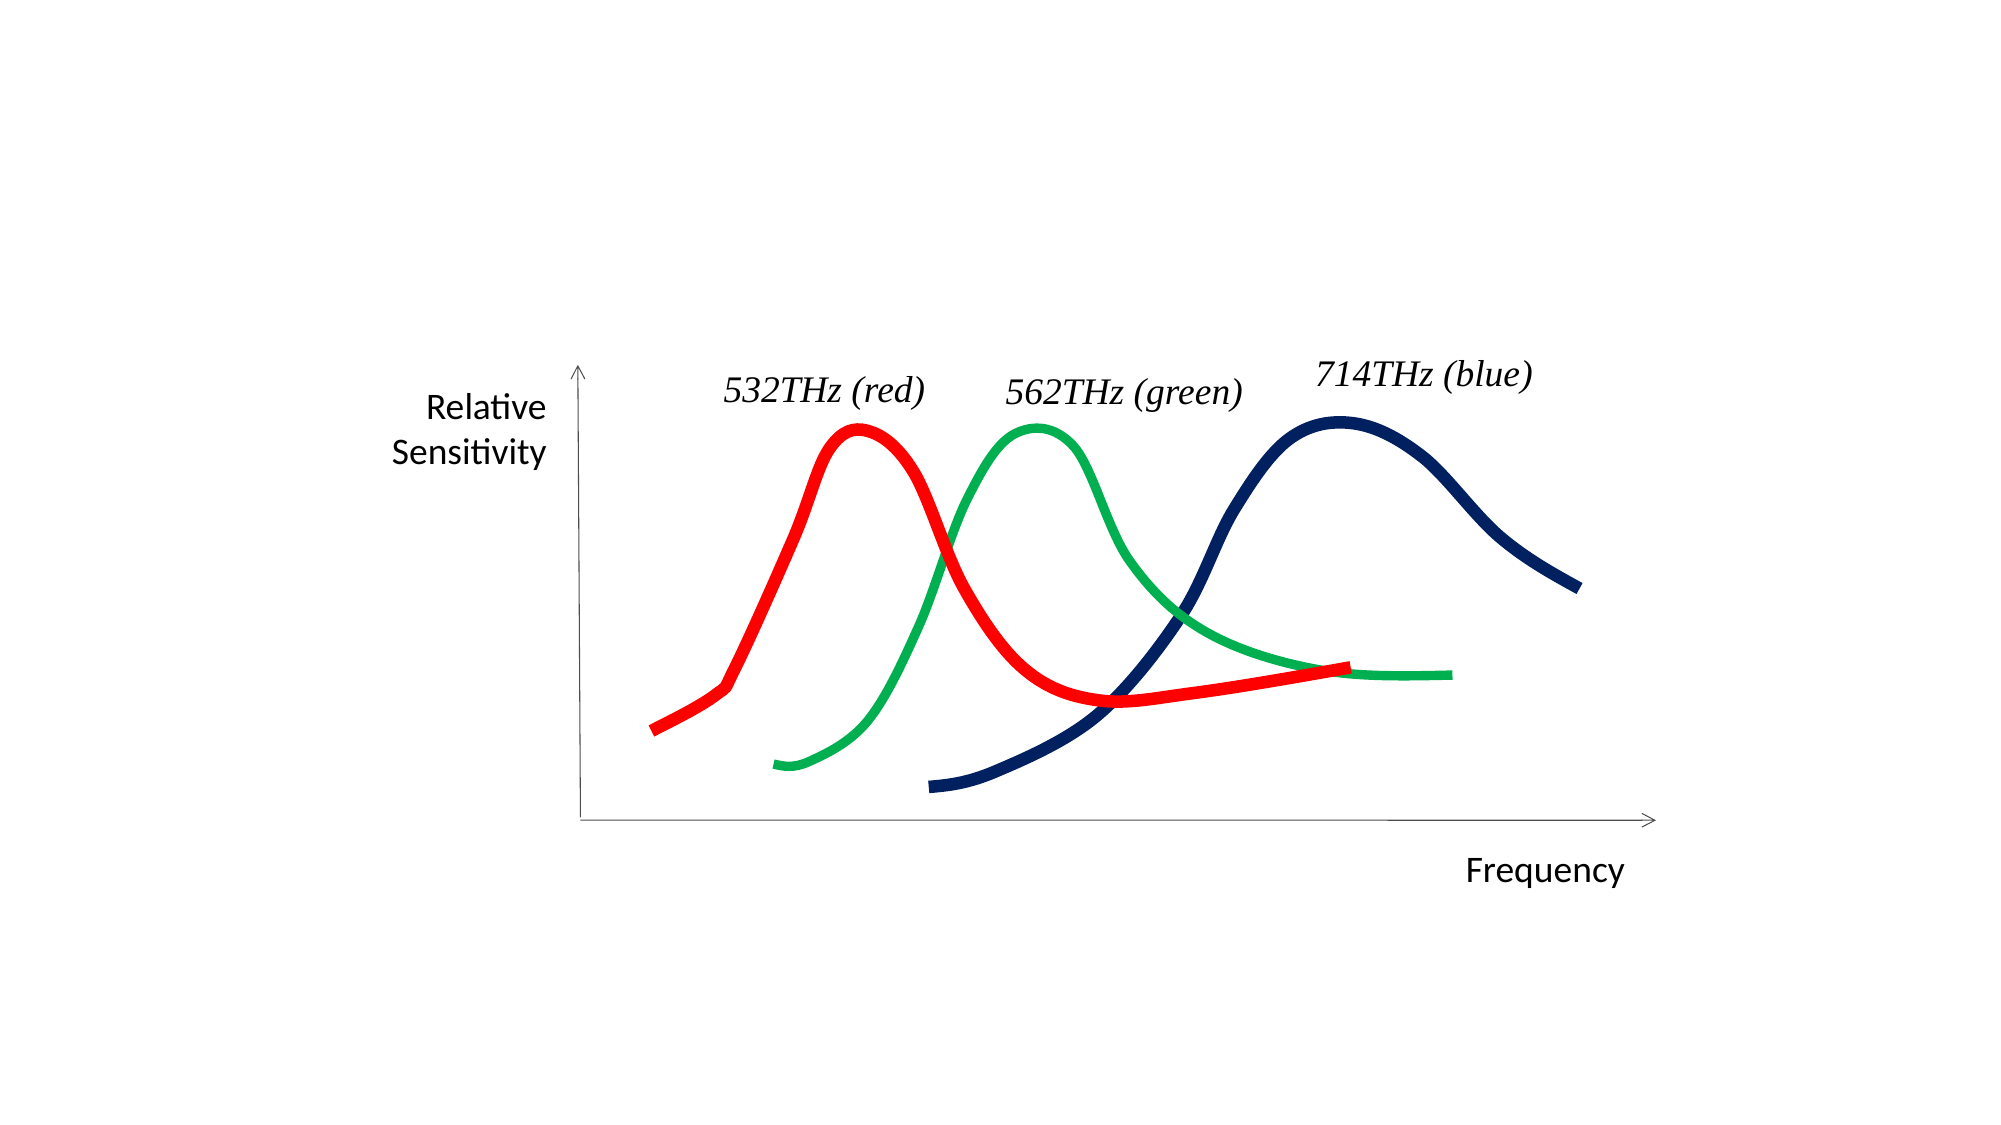

714THz (blue)
532THz (red)
562THz (green)
Relative Sensitivity

Frequency